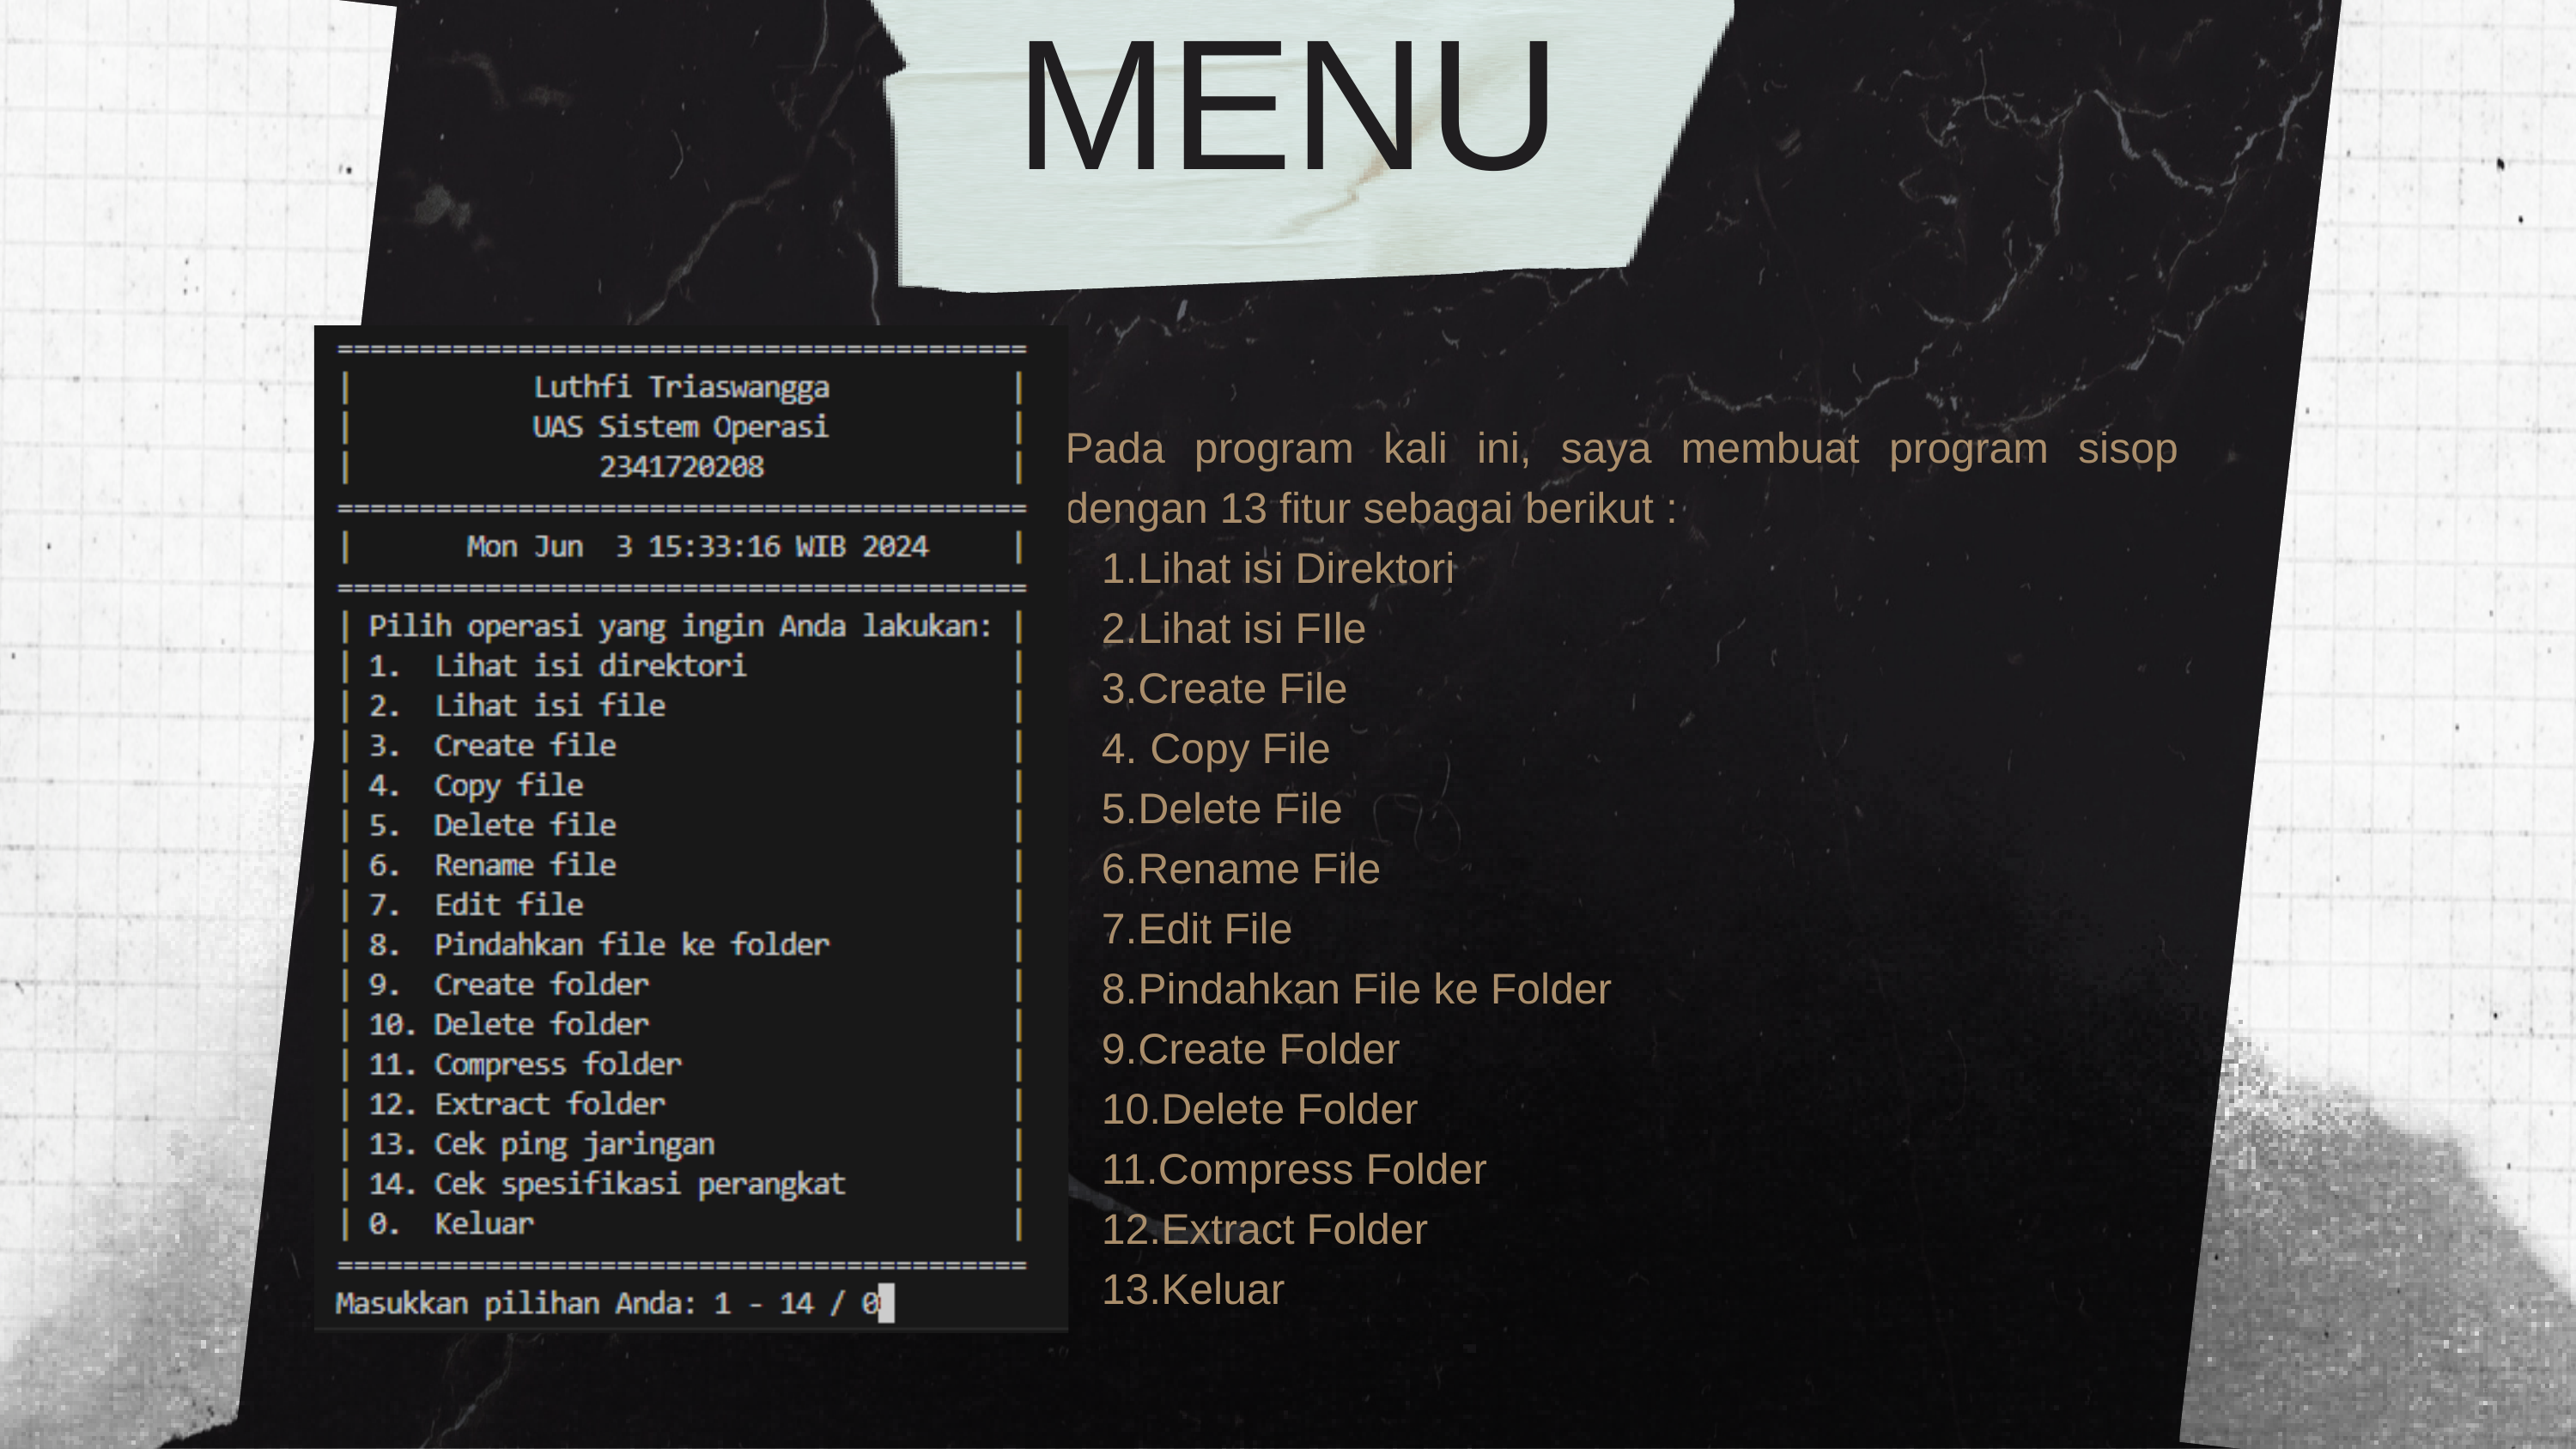

MENU

Pada program kali ini, saya membuat program sisop dengan 13 fitur sebagai berikut :
Lihat isi Direktori
Lihat isi FIle
Create File
 Copy File
Delete File
Rename File
Edit File
Pindahkan File ke Folder
Create Folder
Delete Folder
Compress Folder
Extract Folder
Keluar